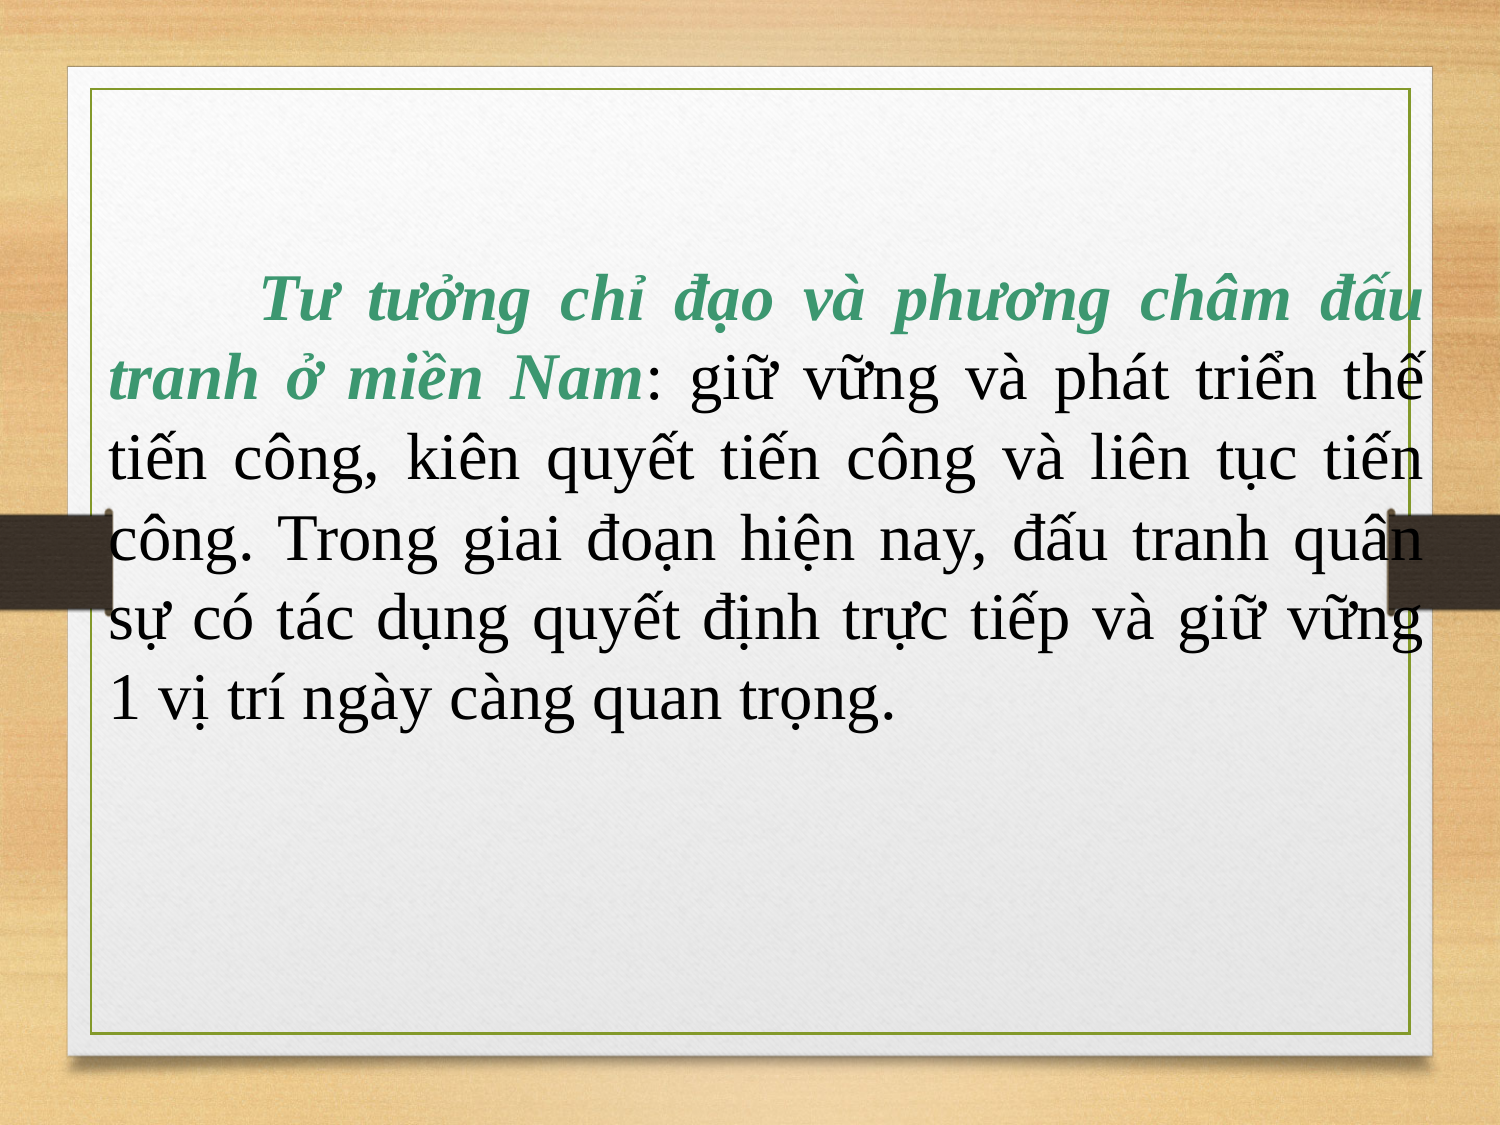

Tư tưởng chỉ đạo và phương châm đấu tranh ở miền Nam: giữ vững và phát triển thế tiến công, kiên quyết tiến công và liên tục tiến công. Trong giai đoạn hiện nay, đấu tranh quân sự có tác dụng quyết định trực tiếp và giữ vững 1 vị trí ngày càng quan trọng.